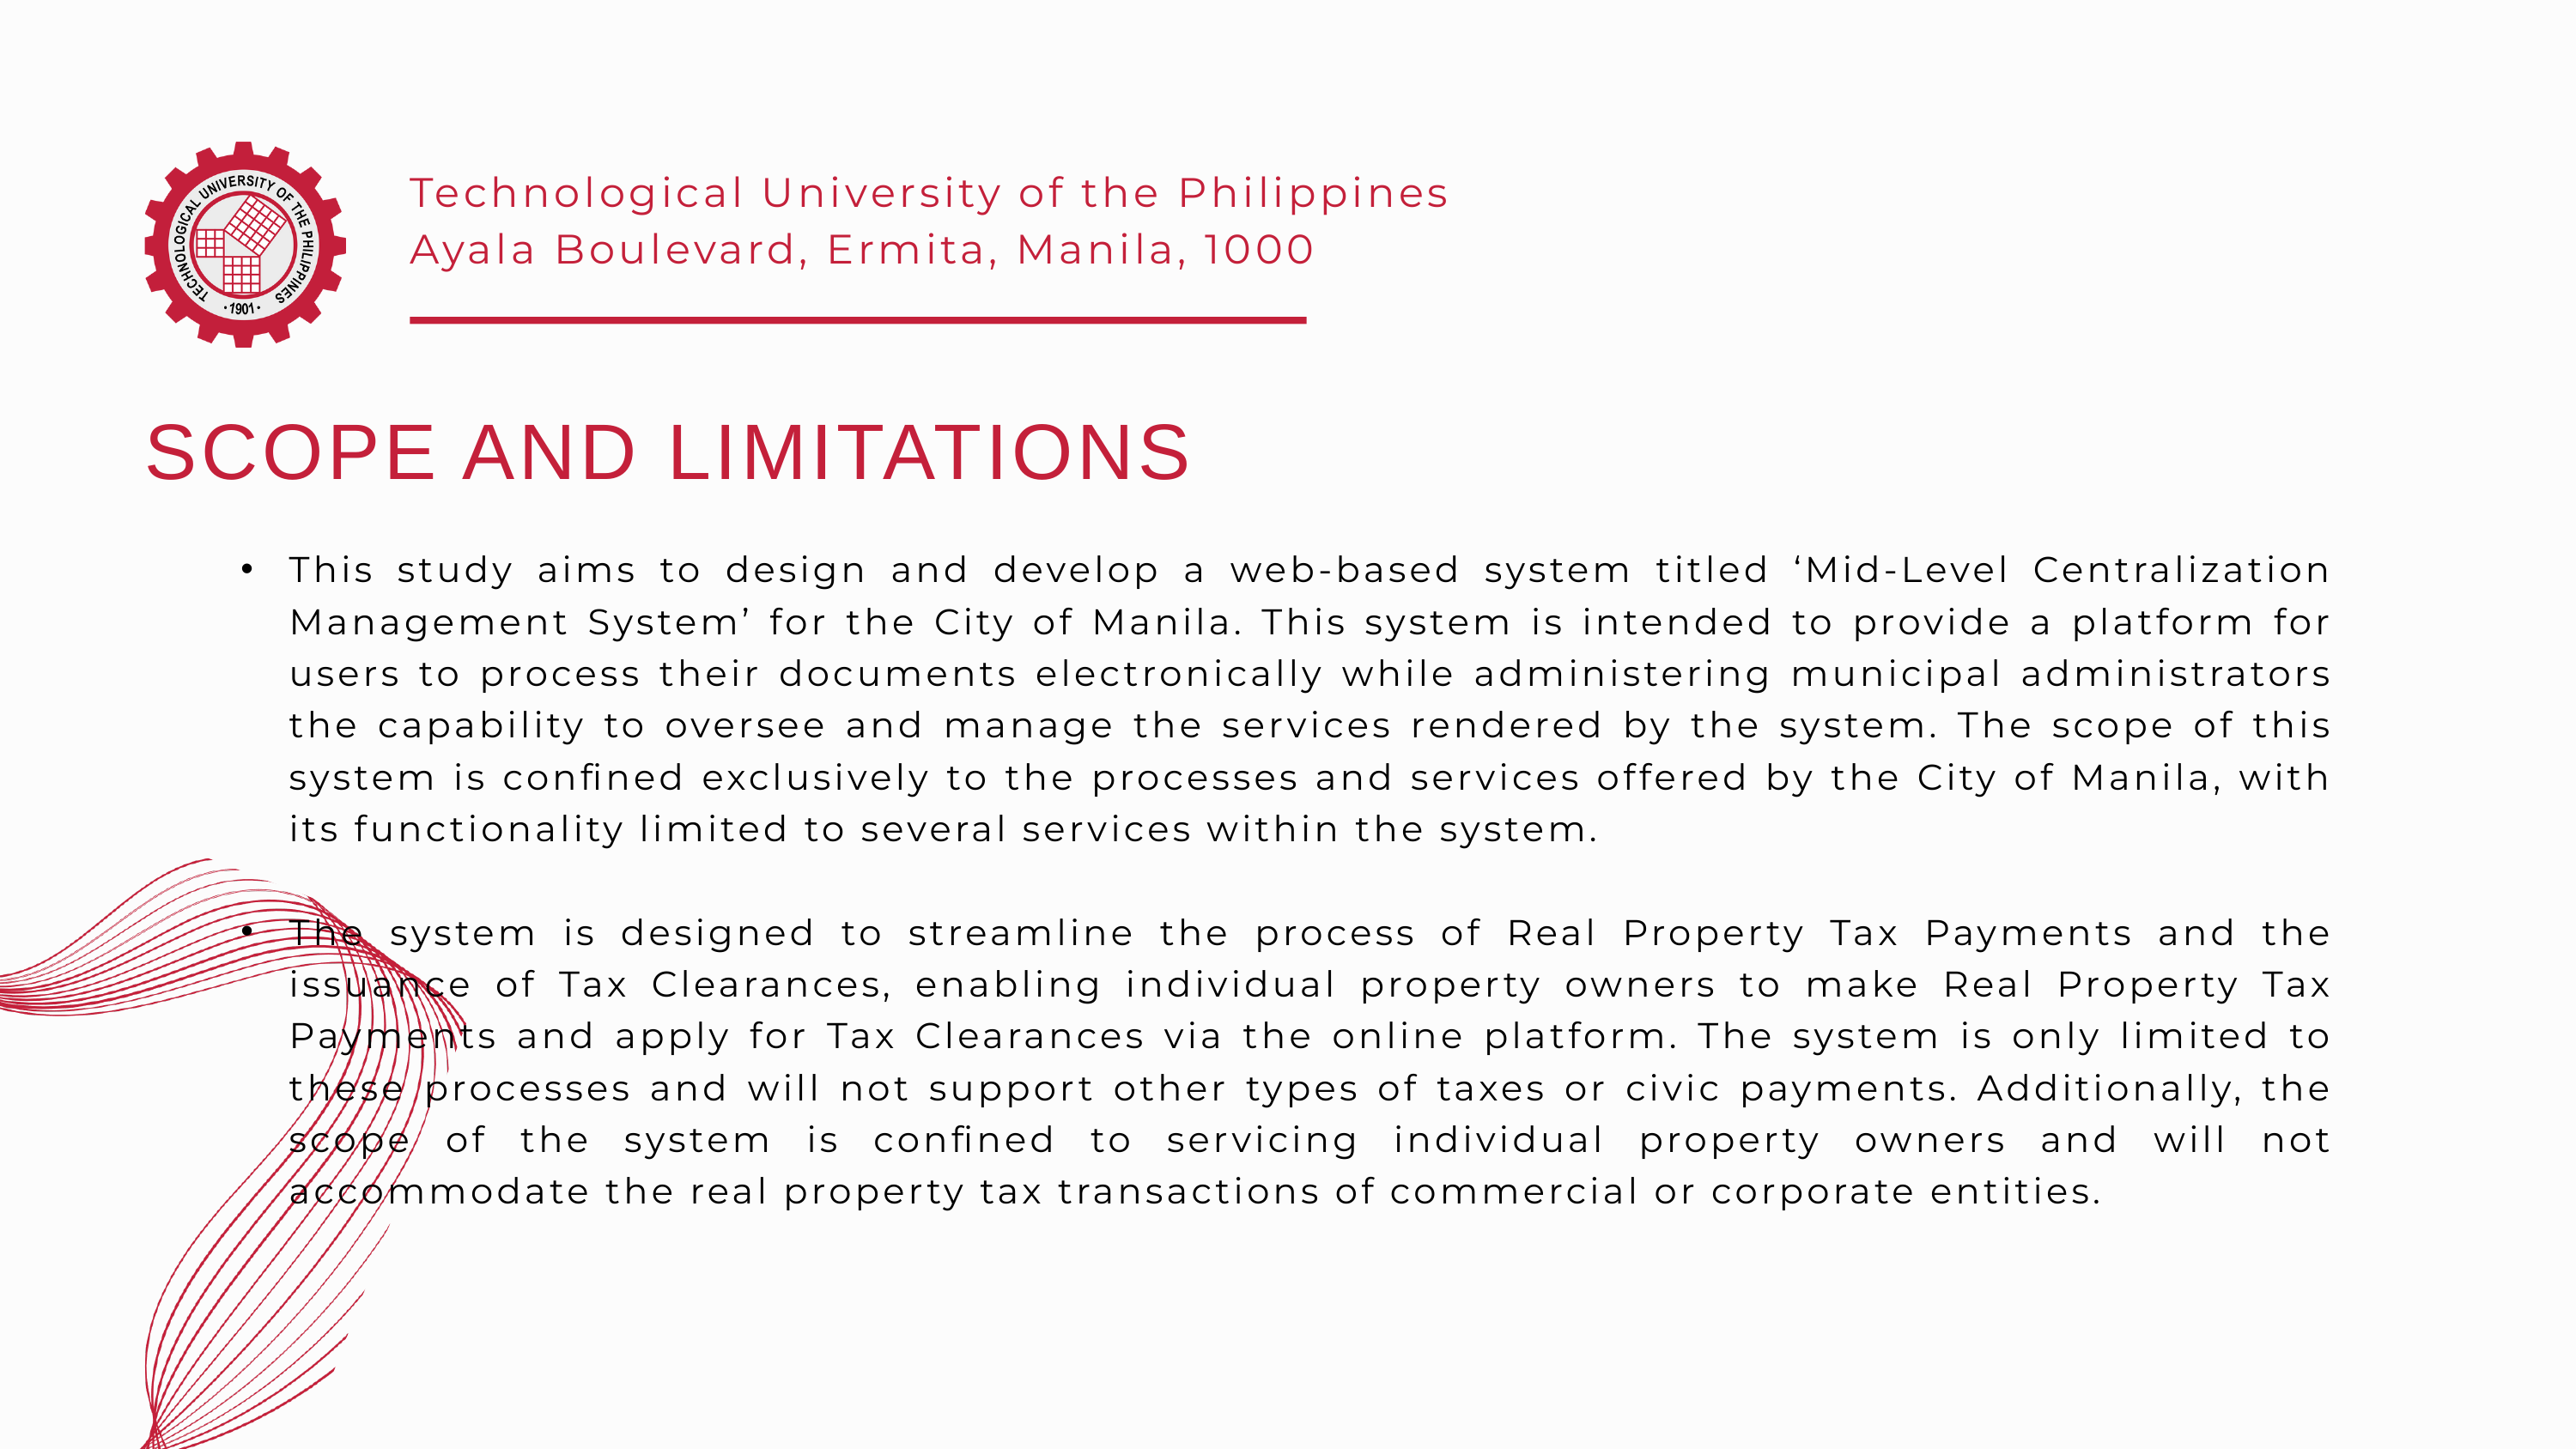

Technological University of the Philippines
Ayala Boulevard, Ermita, Manila, 1000

SCOPE AND LIMITATIONS
This study aims to design and develop a web-based system titled ‘Mid-Level Centralization Management System’ for the City of Manila. This system is intended to provide a platform for users to process their documents electronically while administering municipal administrators the capability to oversee and manage the services rendered by the system. The scope of this system is confined exclusively to the processes and services offered by the City of Manila, with its functionality limited to several services within the system.

The system is designed to streamline the process of Real Property Tax Payments and the issuance of Tax Clearances, enabling individual property owners to make Real Property Tax Payments and apply for Tax Clearances via the online platform. The system is only limited to these processes and will not support other types of taxes or civic payments. Additionally, the scope of the system is confined to servicing individual property owners and will not accommodate the real property tax transactions of commercial or corporate entities.